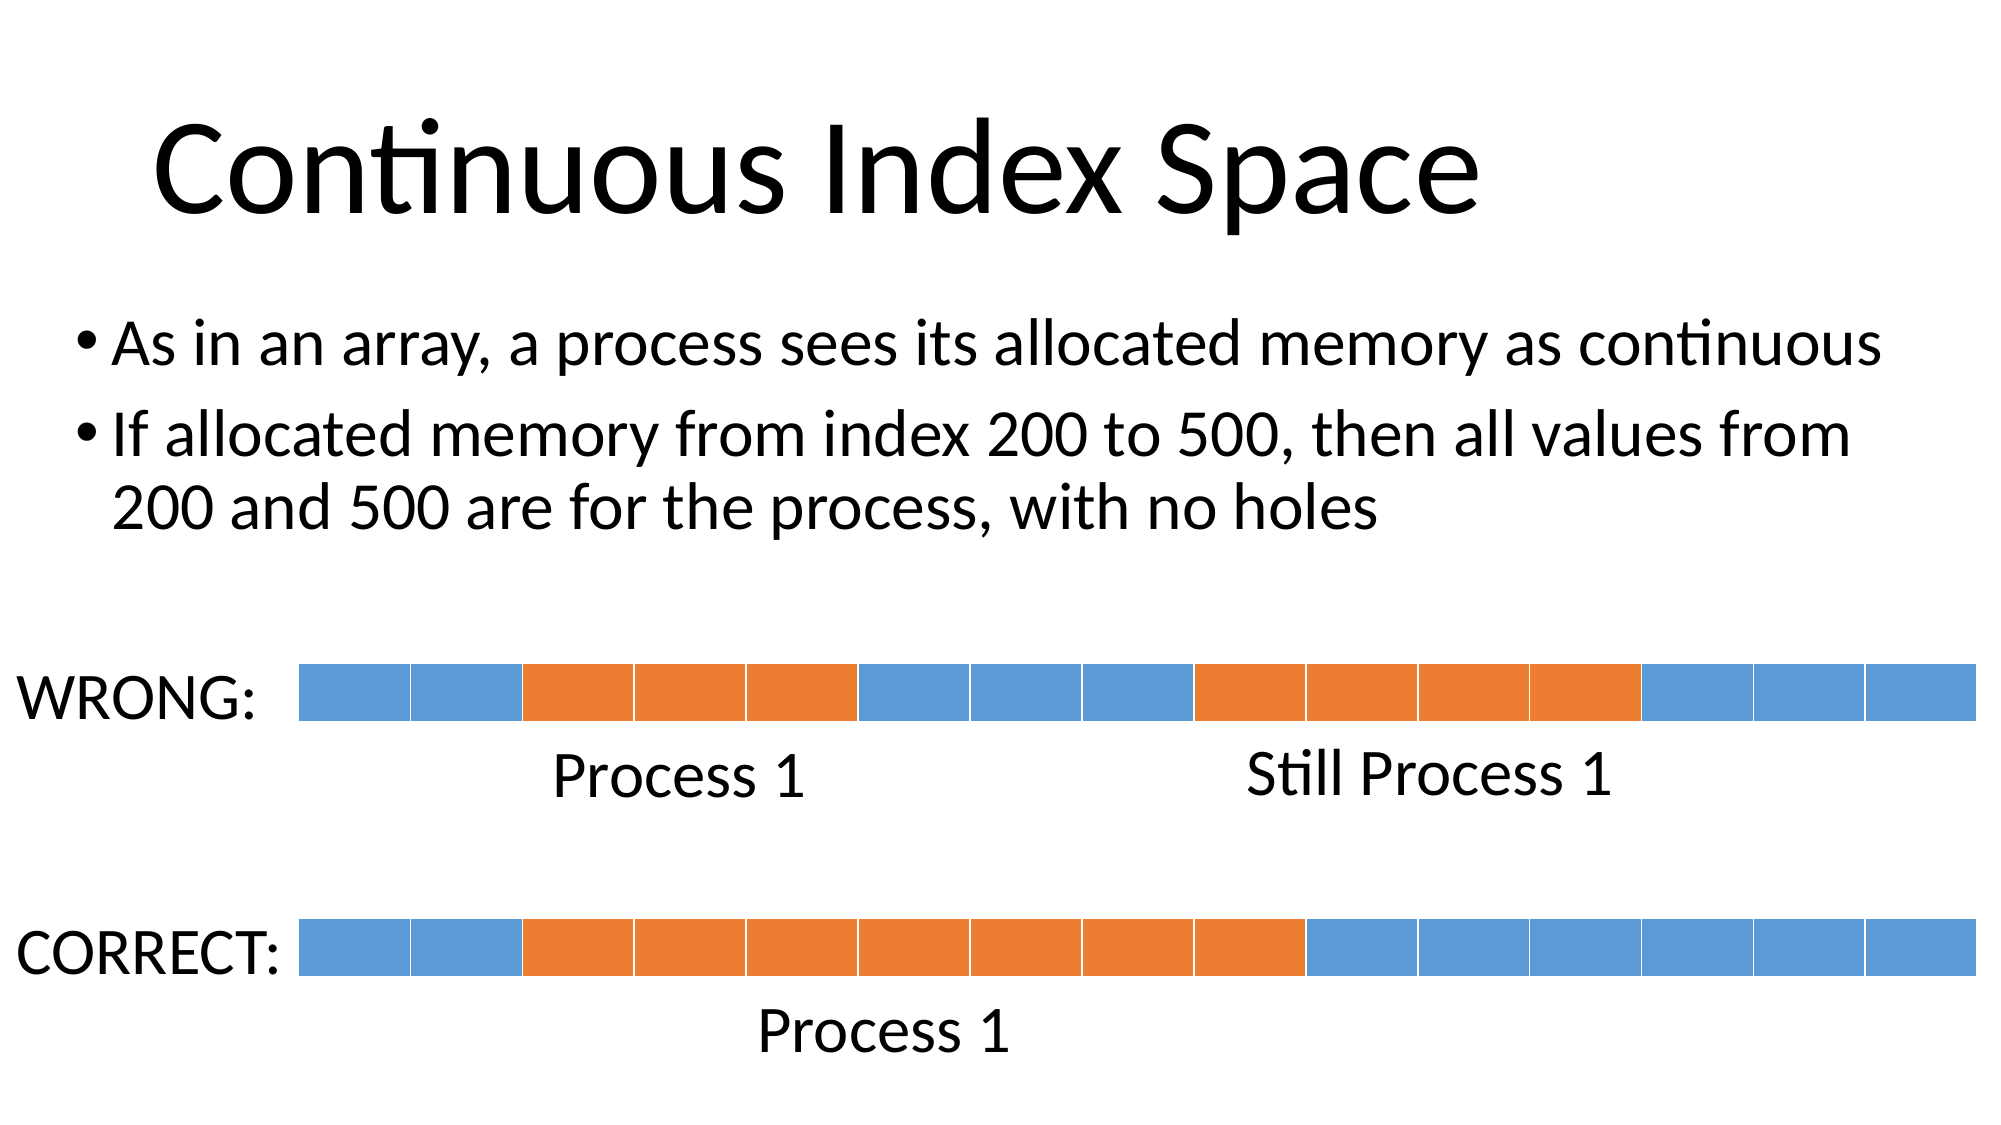

# Continuous Index Space
As in an array, a process sees its allocated memory as continuous
If allocated memory from index 200 to 500, then all values from 200 and 500 are for the process, with no holes
WRONG:
|  |  |  |  |  |  |  |  |  |  |  |  |  |  |  |
| --- | --- | --- | --- | --- | --- | --- | --- | --- | --- | --- | --- | --- | --- | --- |
Still Process 1
Process 1
CORRECT:
|  |  |  |  |  |  |  |  |  |  |  |  |  |  |  |
| --- | --- | --- | --- | --- | --- | --- | --- | --- | --- | --- | --- | --- | --- | --- |
Process 1